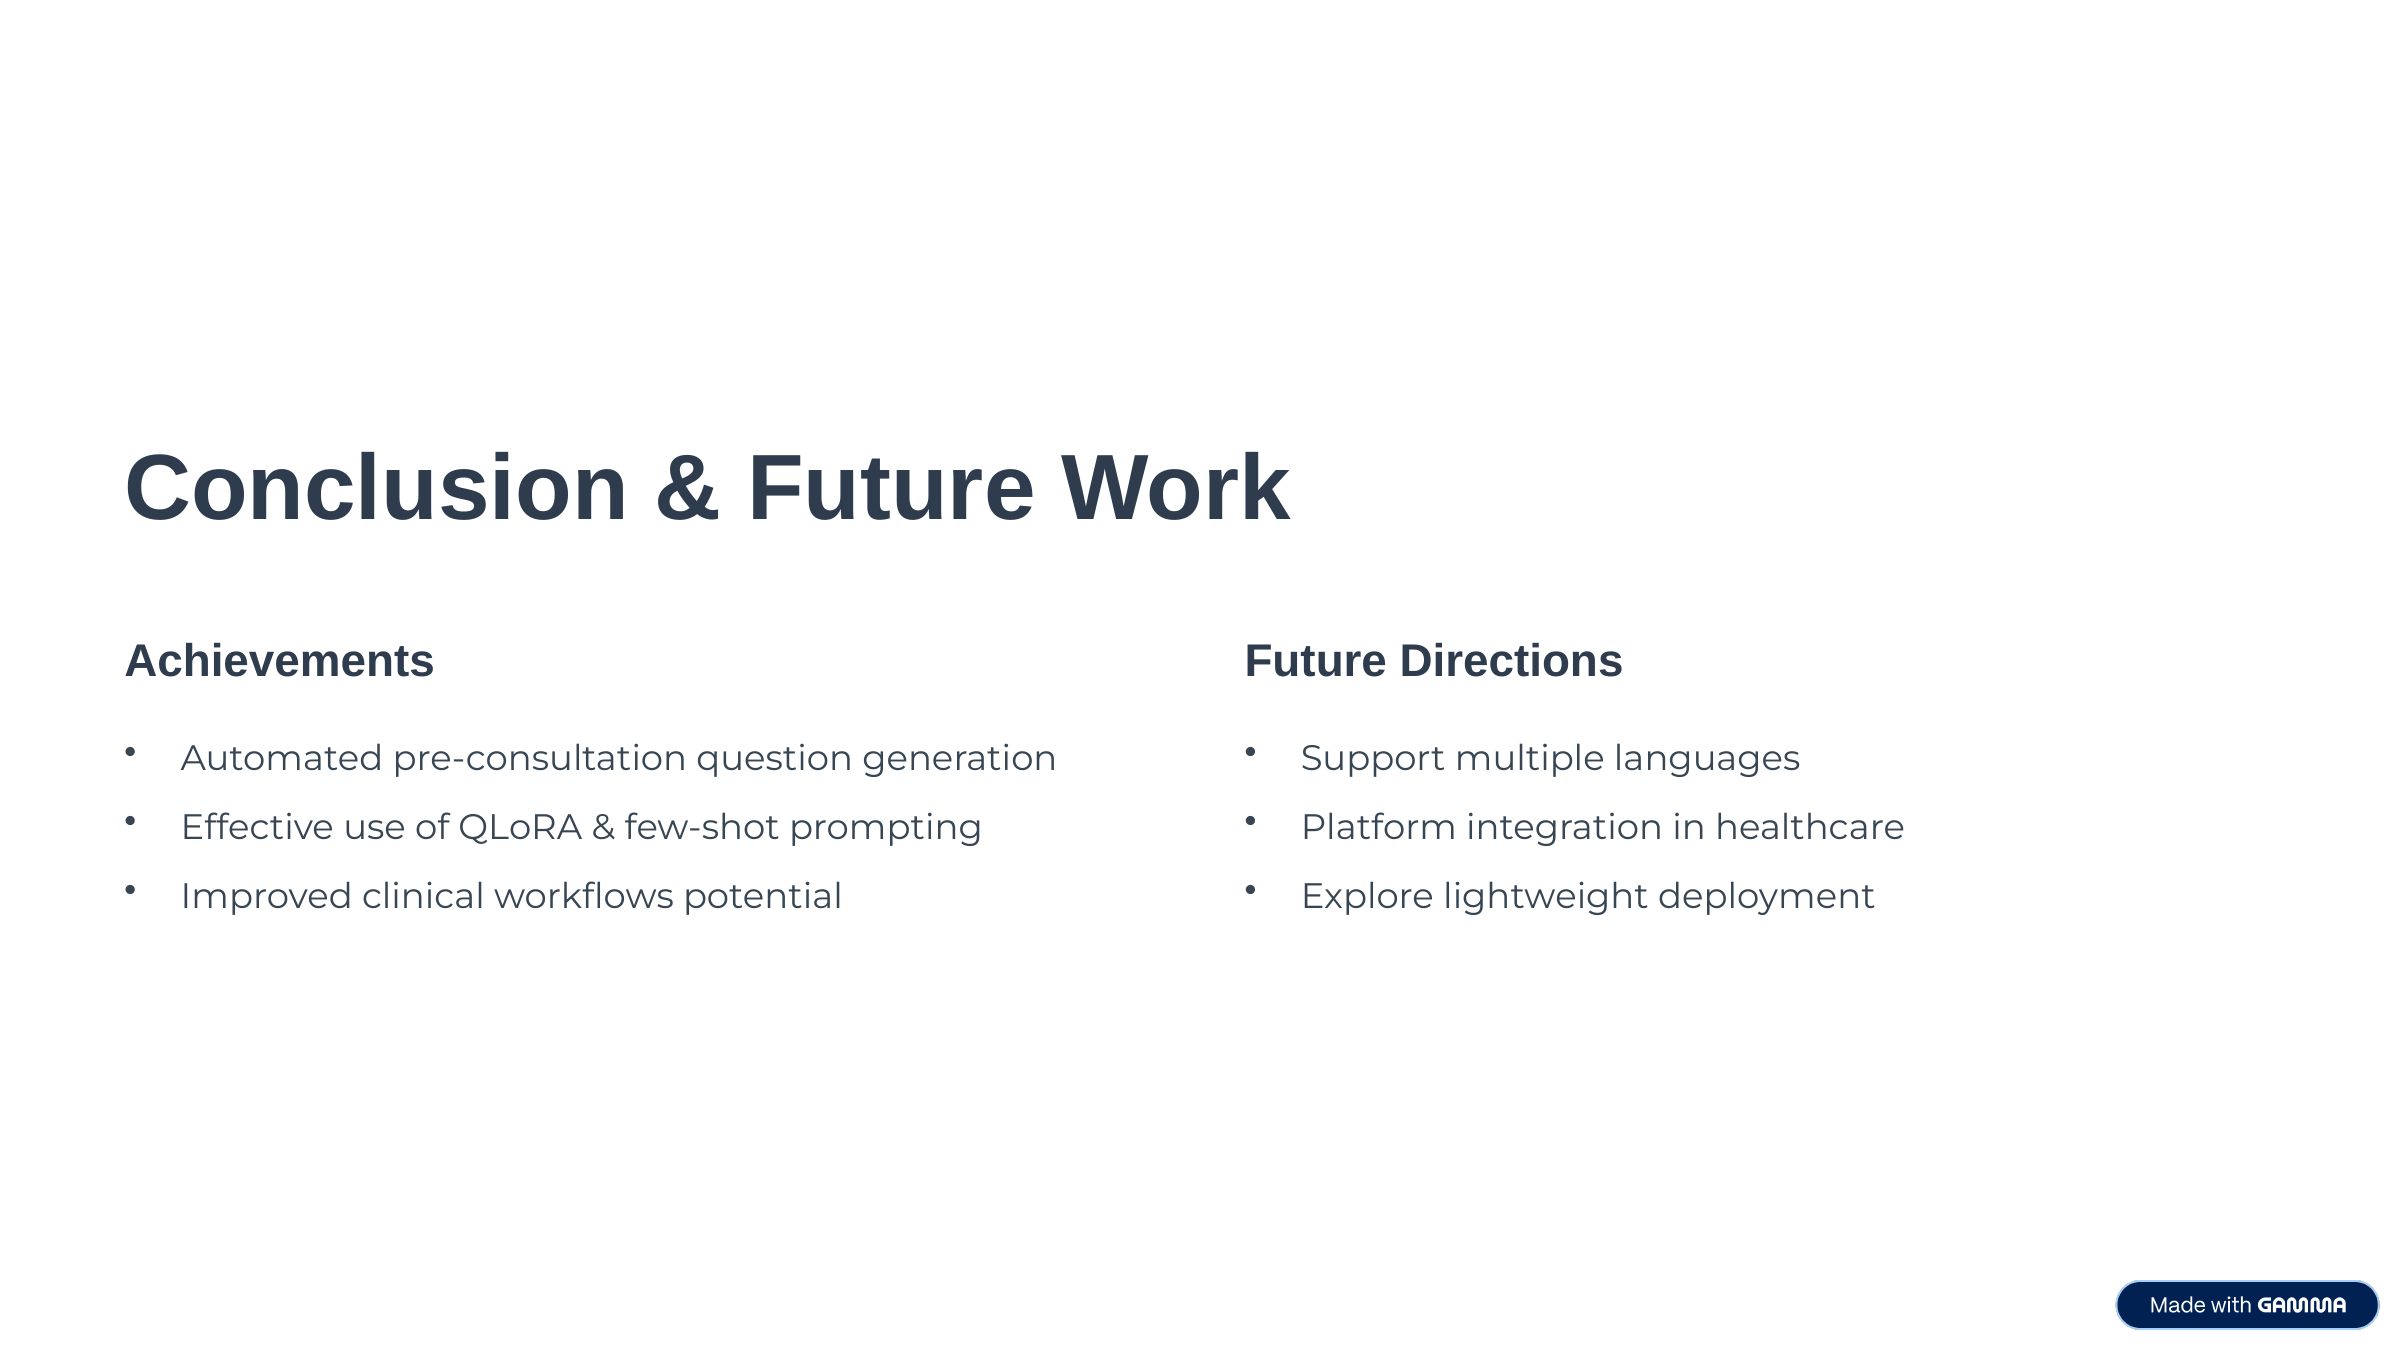

Conclusion & Future Work
Achievements
Future Directions
Automated pre-consultation question generation
Support multiple languages
Effective use of QLoRA & few-shot prompting
Platform integration in healthcare
Improved clinical workflows potential
Explore lightweight deployment